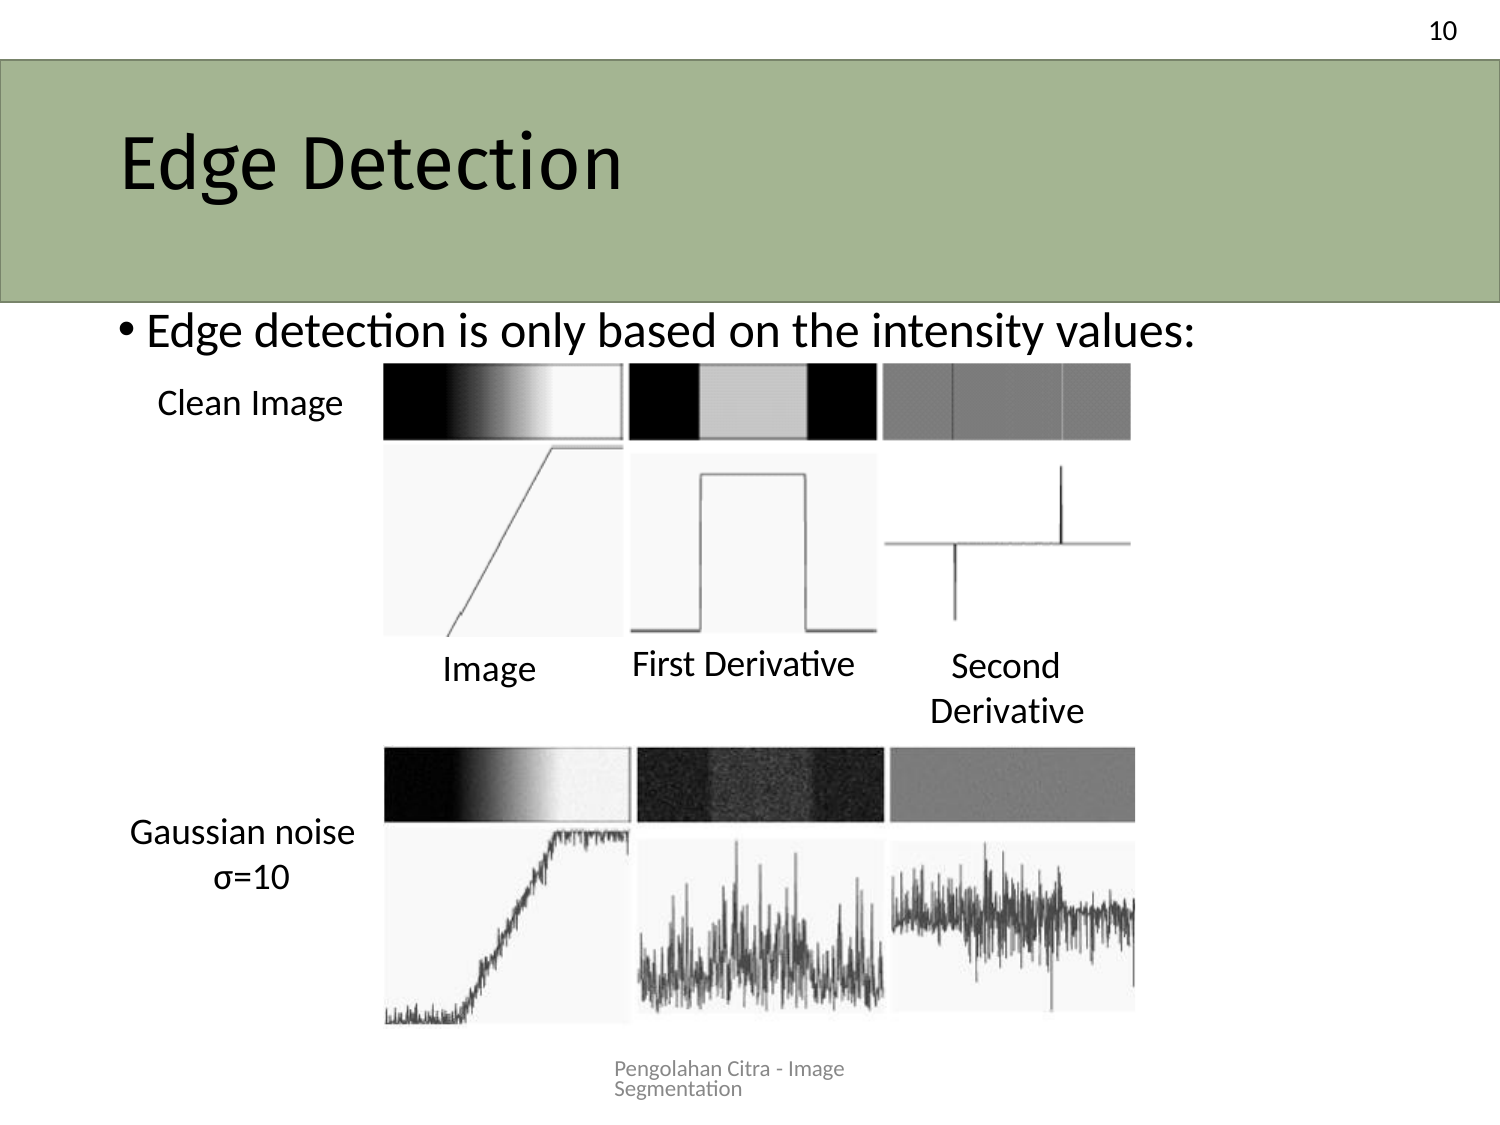

10
# Edge Detection
Edge detection is only based on the intensity values:
Clean Image

First Derivative
Second  Derivative
Image

Gaussian noise  σ=10

Pengolahan Citra - Image Segmentation